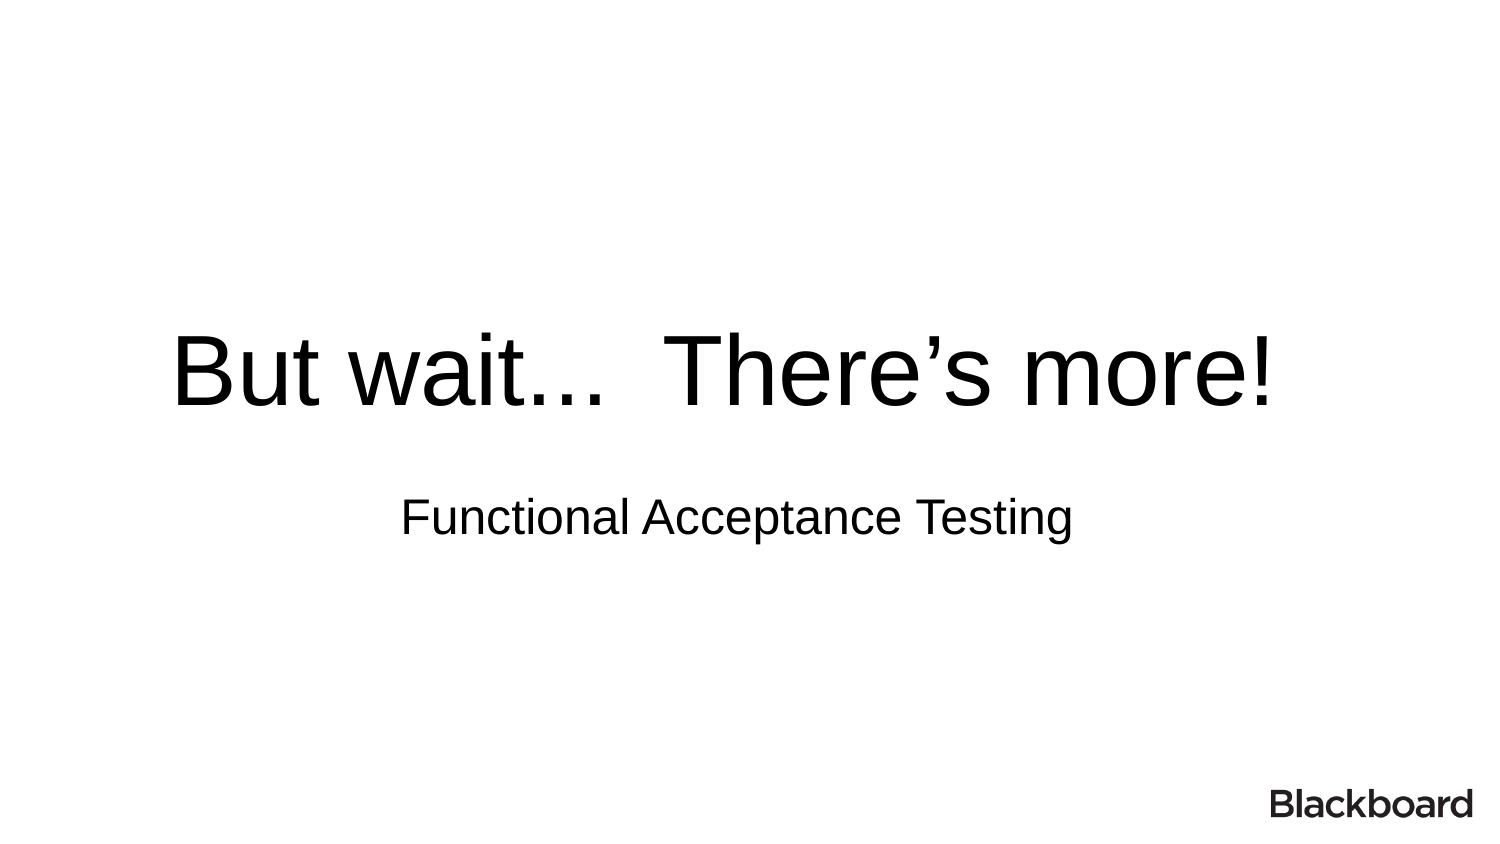

But wait...  There’s more!
Functional Acceptance Testing